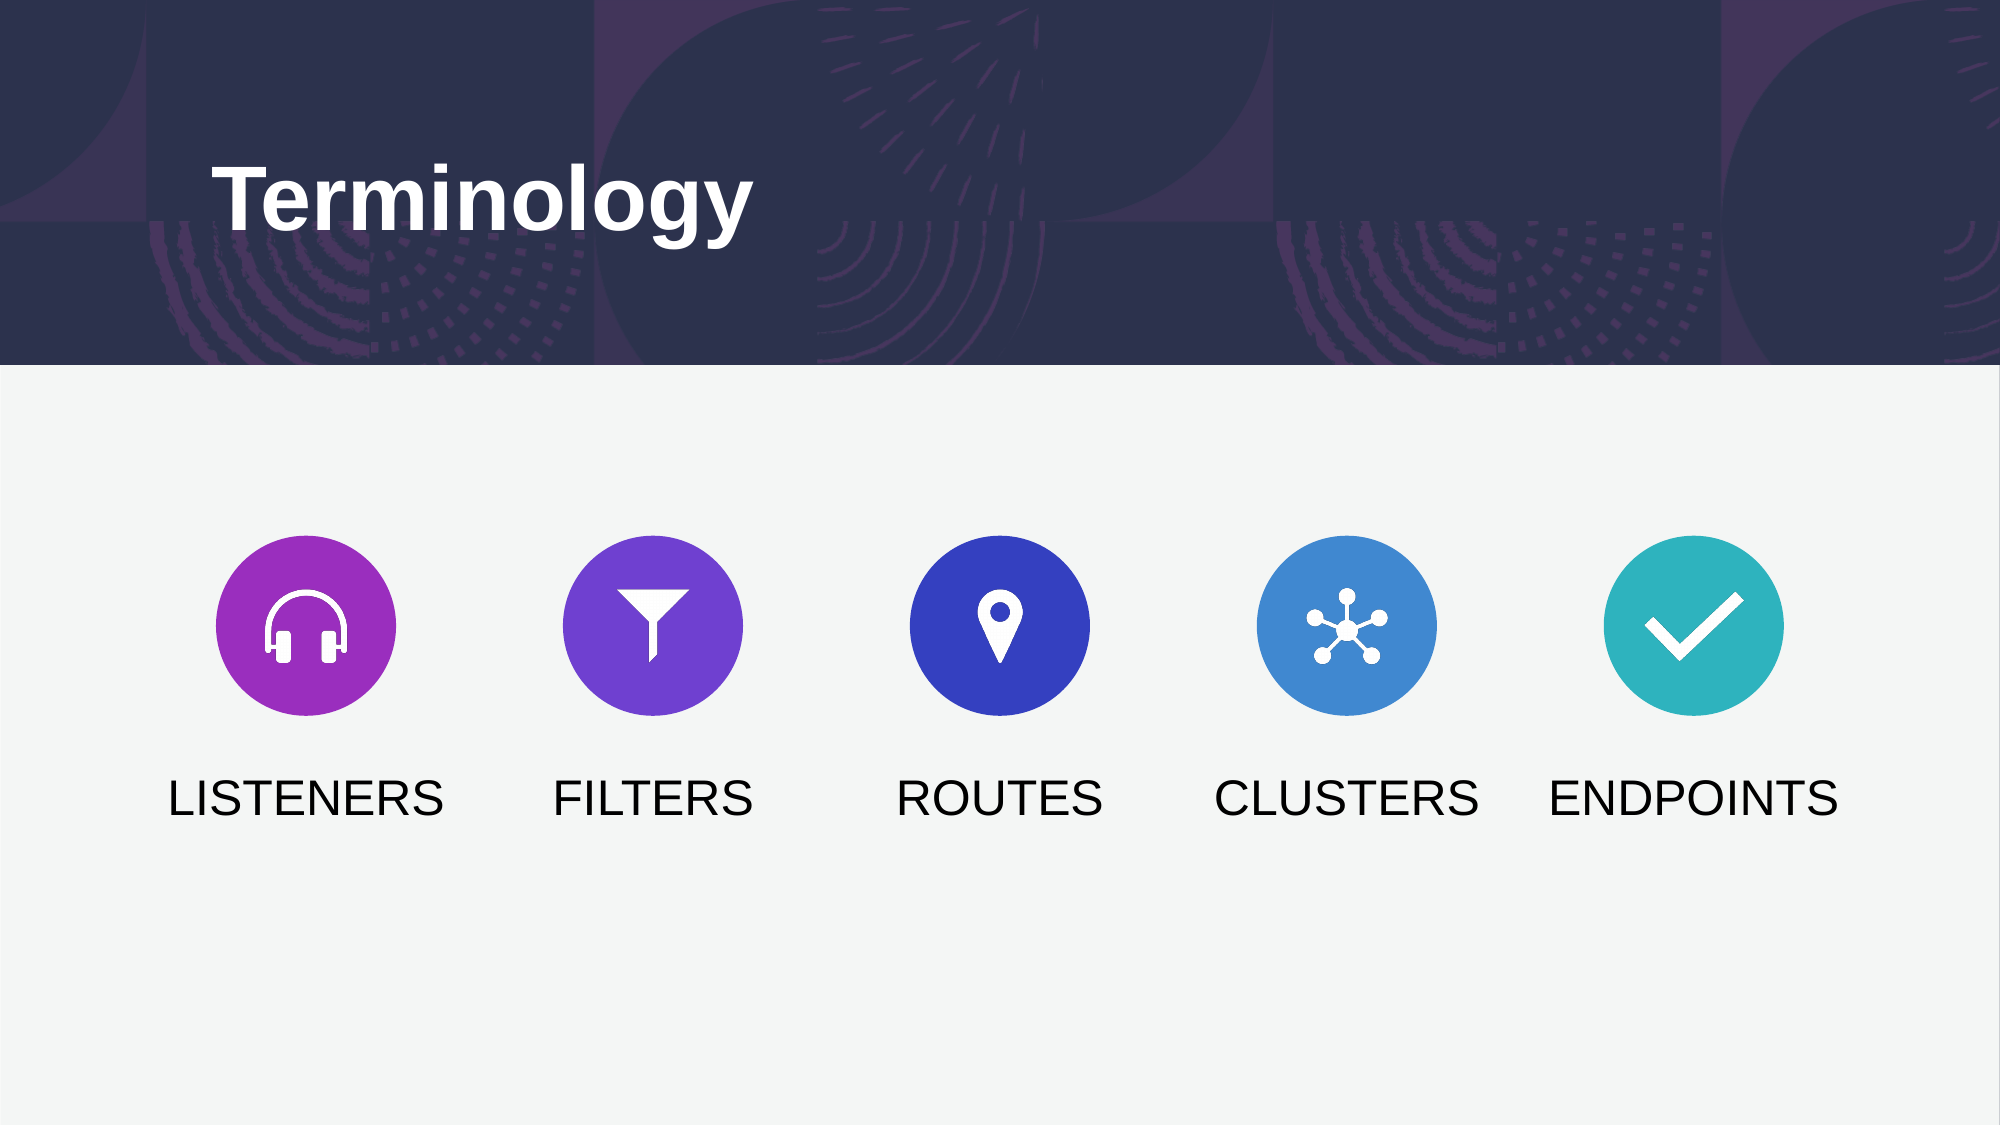

# Terminology
Listeners
Filters
Routes
Clusters
Endpoints